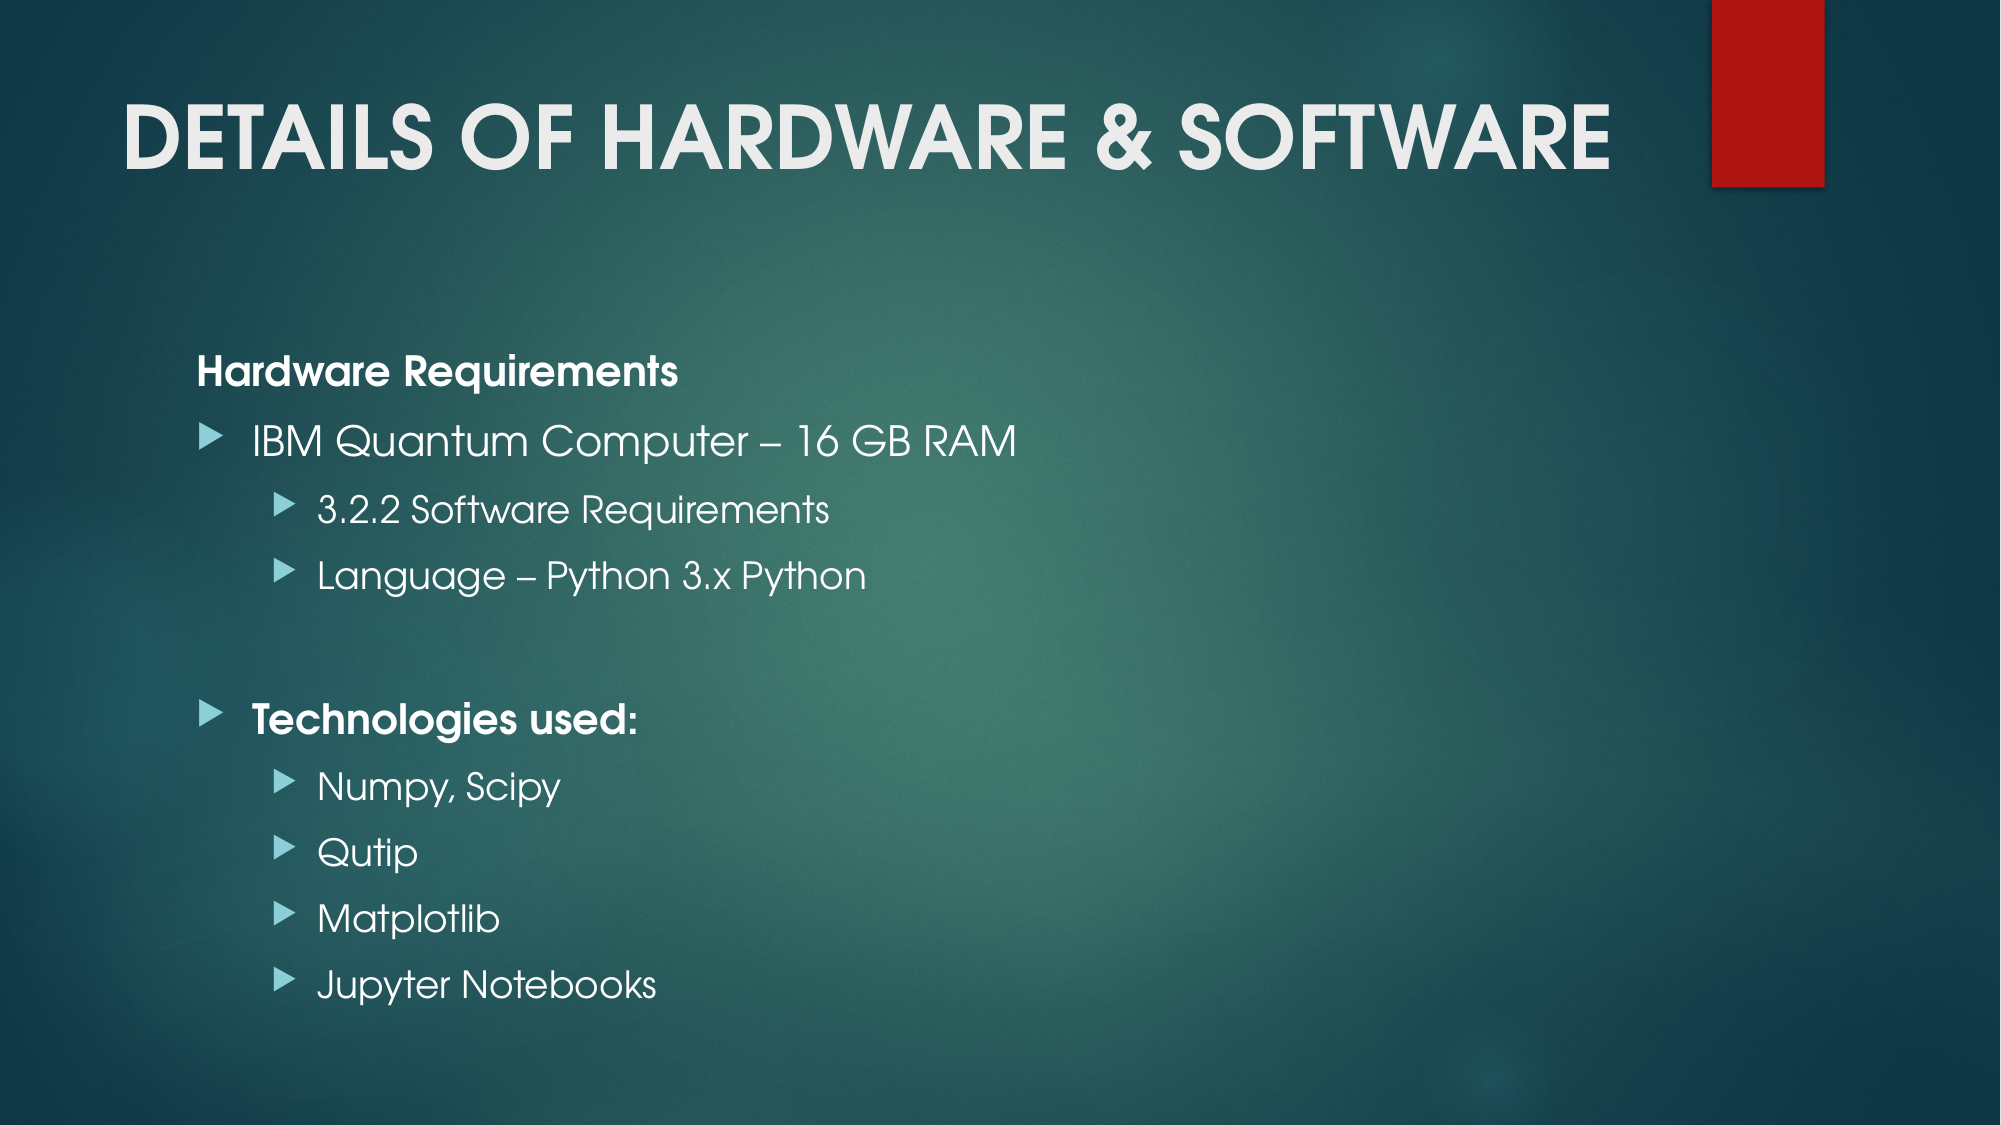

# DETAILS OF HARDWARE & SOFTWARE
Hardware Requirements
IBM Quantum Computer – 16 GB RAM
3.2.2 Software Requirements
Language – Python 3.x Python

Technologies used:
Numpy, Scipy
Qutip
Matplotlib
Jupyter Notebooks